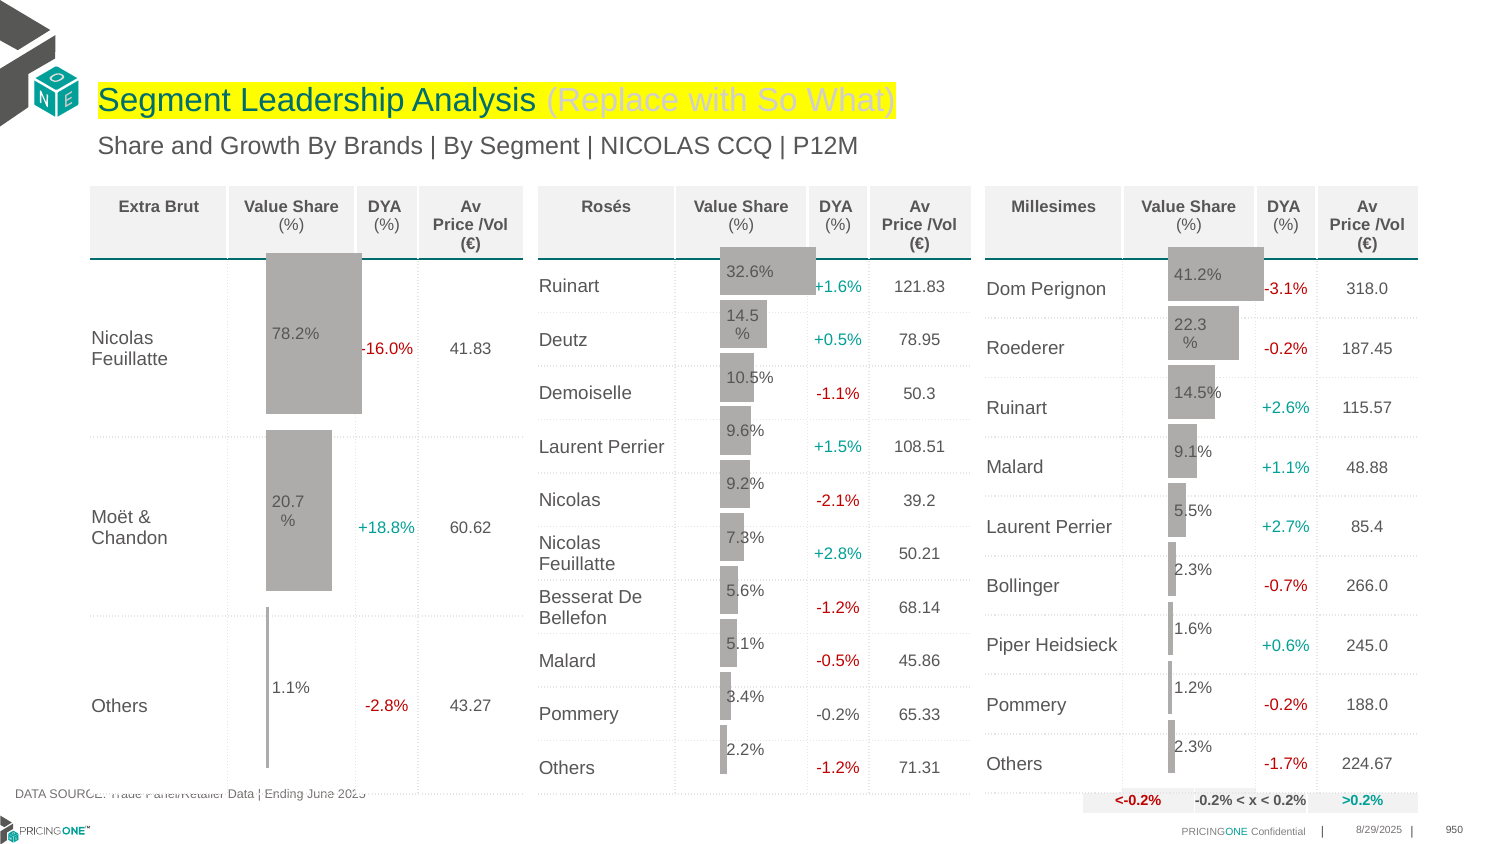

# Segment Leadership Analysis (Replace with So What)
Share and Growth By Brands | By Segment | NICOLAS CCQ | P12M
| Rosés | Value Share (%) | DYA (%) | Av Price /Vol (€) |
| --- | --- | --- | --- |
| Ruinart |  | +1.6% | 121.83 |
| Deutz |  | +0.5% | 78.95 |
| Demoiselle |  | -1.1% | 50.3 |
| Laurent Perrier |  | +1.5% | 108.51 |
| Nicolas |  | -2.1% | 39.2 |
| Nicolas Feuillatte |  | +2.8% | 50.21 |
| Besserat De Bellefon |  | -1.2% | 68.14 |
| Malard |  | -0.5% | 45.86 |
| Pommery |  | -0.2% | 65.33 |
| Others |  | -1.2% | 71.31 |
| Extra Brut | Value Share (%) | DYA (%) | Av Price /Vol (€) |
| --- | --- | --- | --- |
| Nicolas Feuillatte |  | -16.0% | 41.83 |
| Moët & Chandon |  | +18.8% | 60.62 |
| Others |  | -2.8% | 43.27 |
| Millesimes | Value Share (%) | DYA (%) | Av Price /Vol (€) |
| --- | --- | --- | --- |
| Dom Perignon |  | -3.1% | 318.0 |
| Roederer |  | -0.2% | 187.45 |
| Ruinart |  | +2.6% | 115.57 |
| Malard |  | +1.1% | 48.88 |
| Laurent Perrier |  | +2.7% | 85.4 |
| Bollinger |  | -0.7% | 266.0 |
| Piper Heidsieck |  | +0.6% | 245.0 |
| Pommery |  | -0.2% | 188.0 |
| Others |  | -1.7% | 224.67 |

### Chart

| Category | Extra Brut | NICOLAS CCQ |
|---|---|
|  | 0.78238261024817 |

### Chart

| Category | Rosés | NICOLAS CCQ |
|---|---|
|  | 0.3255730124794909 |

### Chart

| Category | Millesimes | NICOLAS CCQ |
|---|---|
|  | 0.4124246157836716 |
DATA SOURCE: Trade Panel/Retailer Data | Ending June 2025
| <-0.2% | -0.2% < x < 0.2% | >0.2% |
| --- | --- | --- |

8/29/2025
950